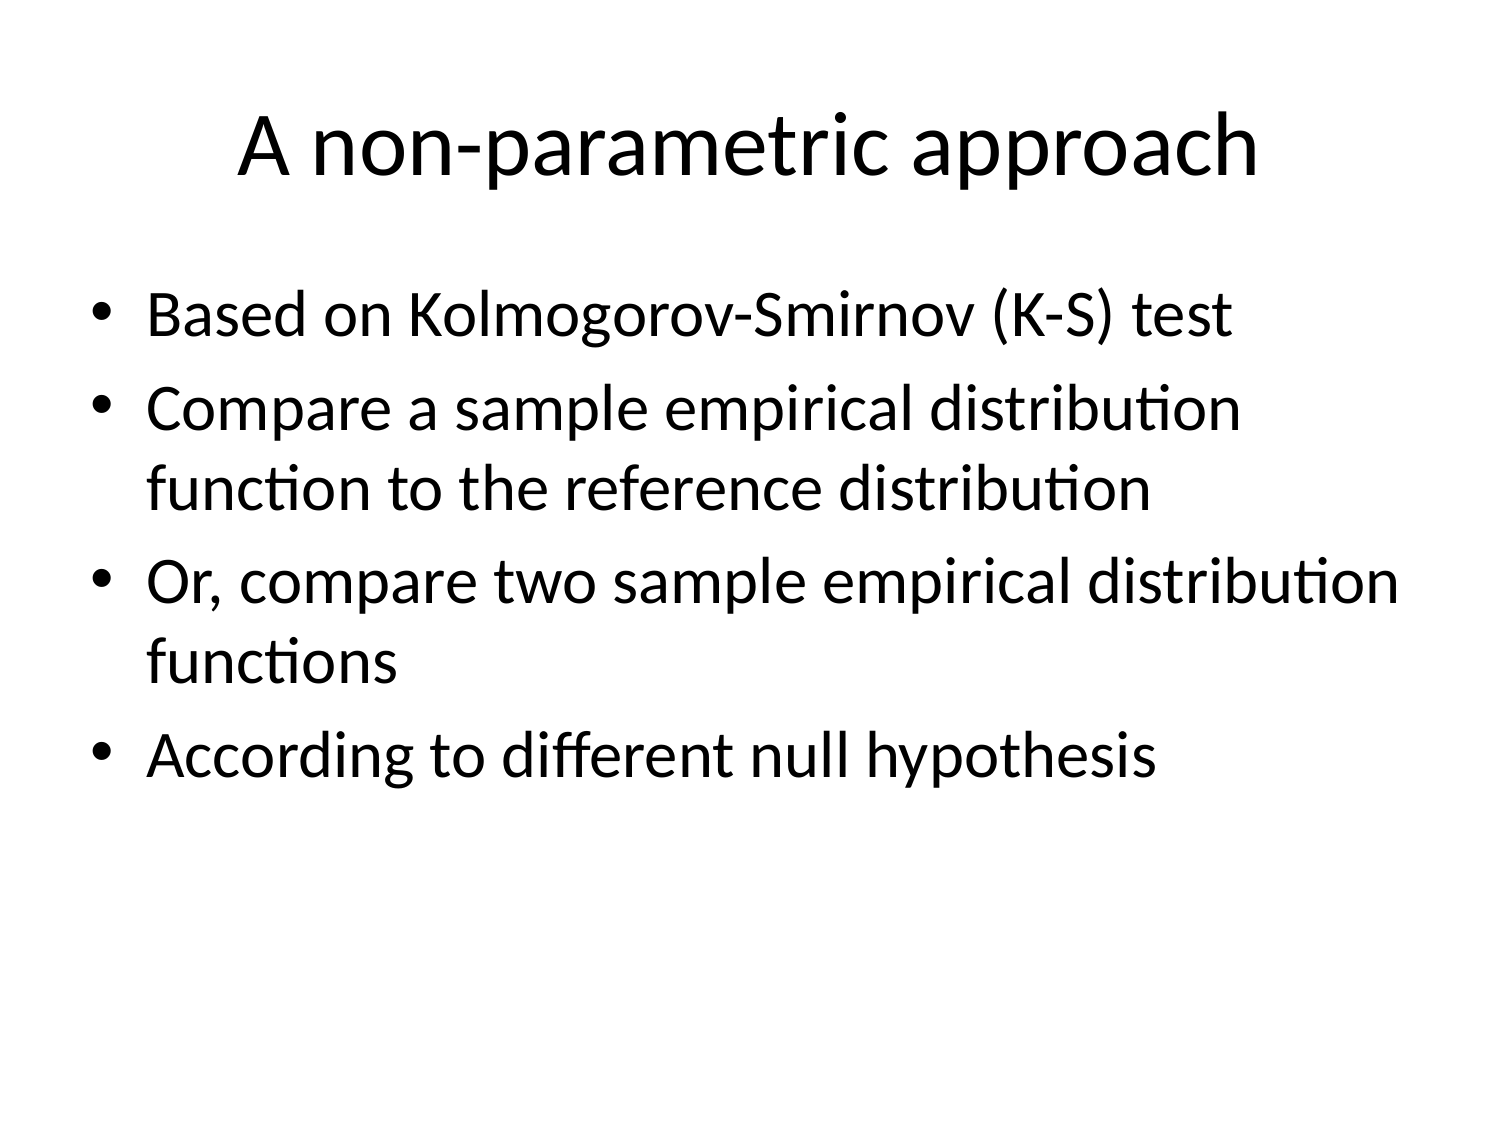

# A non-parametric approach
Based on Kolmogorov-Smirnov (K-S) test
Compare a sample empirical distribution function to the reference distribution
Or, compare two sample empirical distribution functions
According to different null hypothesis